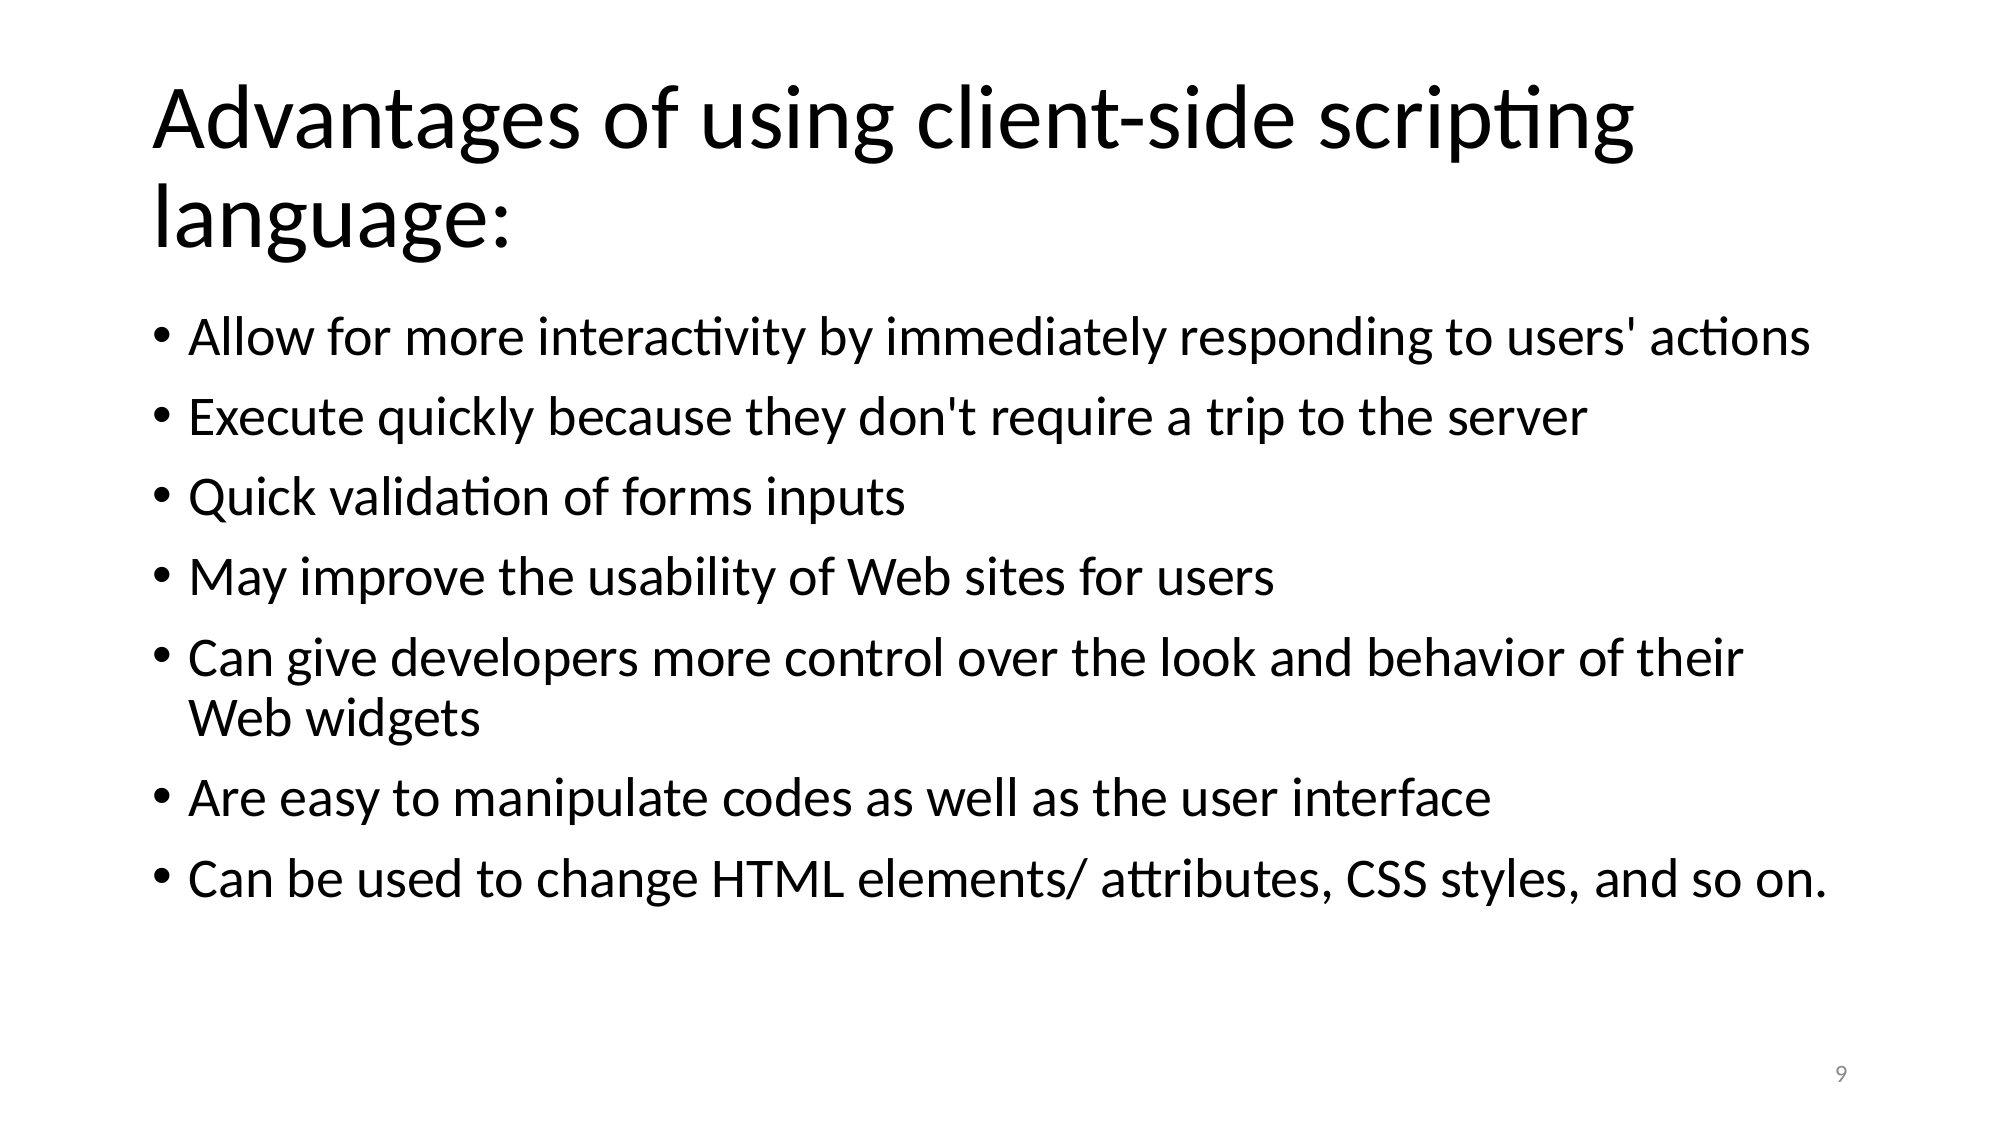

# Advantages of using client-side scripting language:
Allow for more interactivity by immediately responding to users' actions
Execute quickly because they don't require a trip to the server
Quick validation of forms inputs
May improve the usability of Web sites for users
Can give developers more control over the look and behavior of their Web widgets
Are easy to manipulate codes as well as the user interface
Can be used to change HTML elements/ attributes, CSS styles, and so on.
9